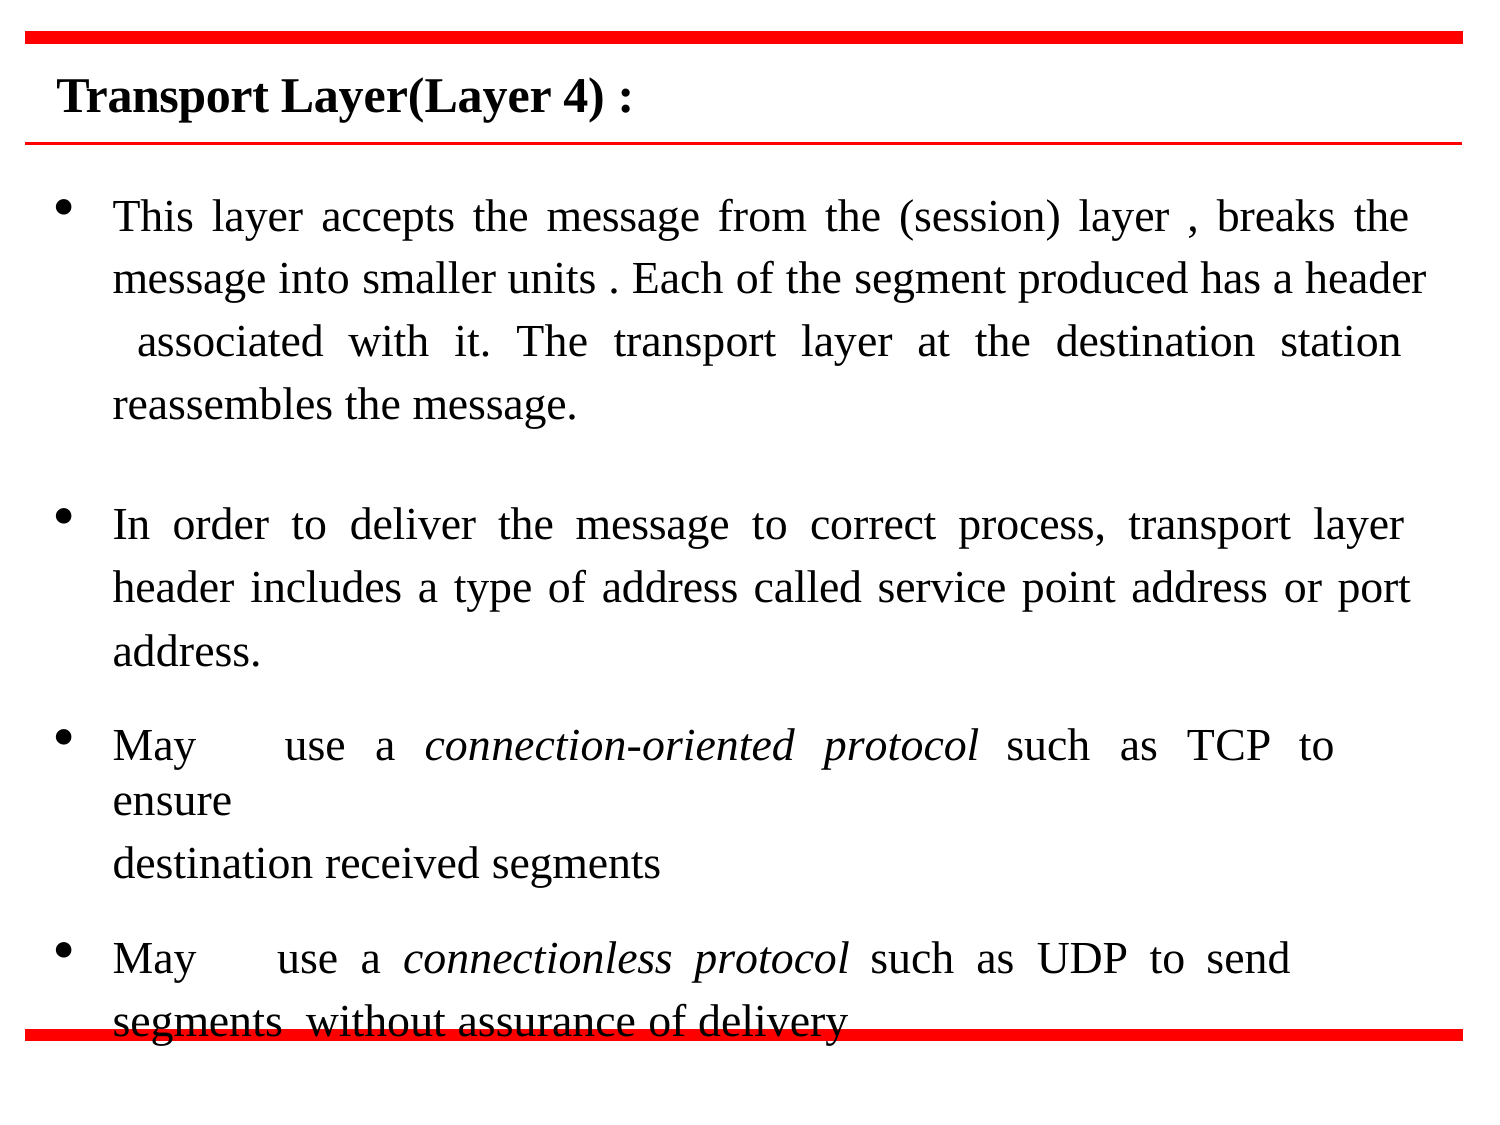

# Transport Layer(Layer 4) :

This layer accepts the message from the (session) layer , breaks the  message into smaller units . Each of the segment produced has a header  associated with it. The transport layer at the destination station  reassembles the message.

In order to deliver the message to correct process, transport layer  header includes a type of address called service point address or port  address.
May	use	a	connection-oriented	protocol	such	as	TCP	to	ensure
destination received segments
May	use	a	connectionless	protocol	such	as	UDP  to	send	segments  without assurance of delivery